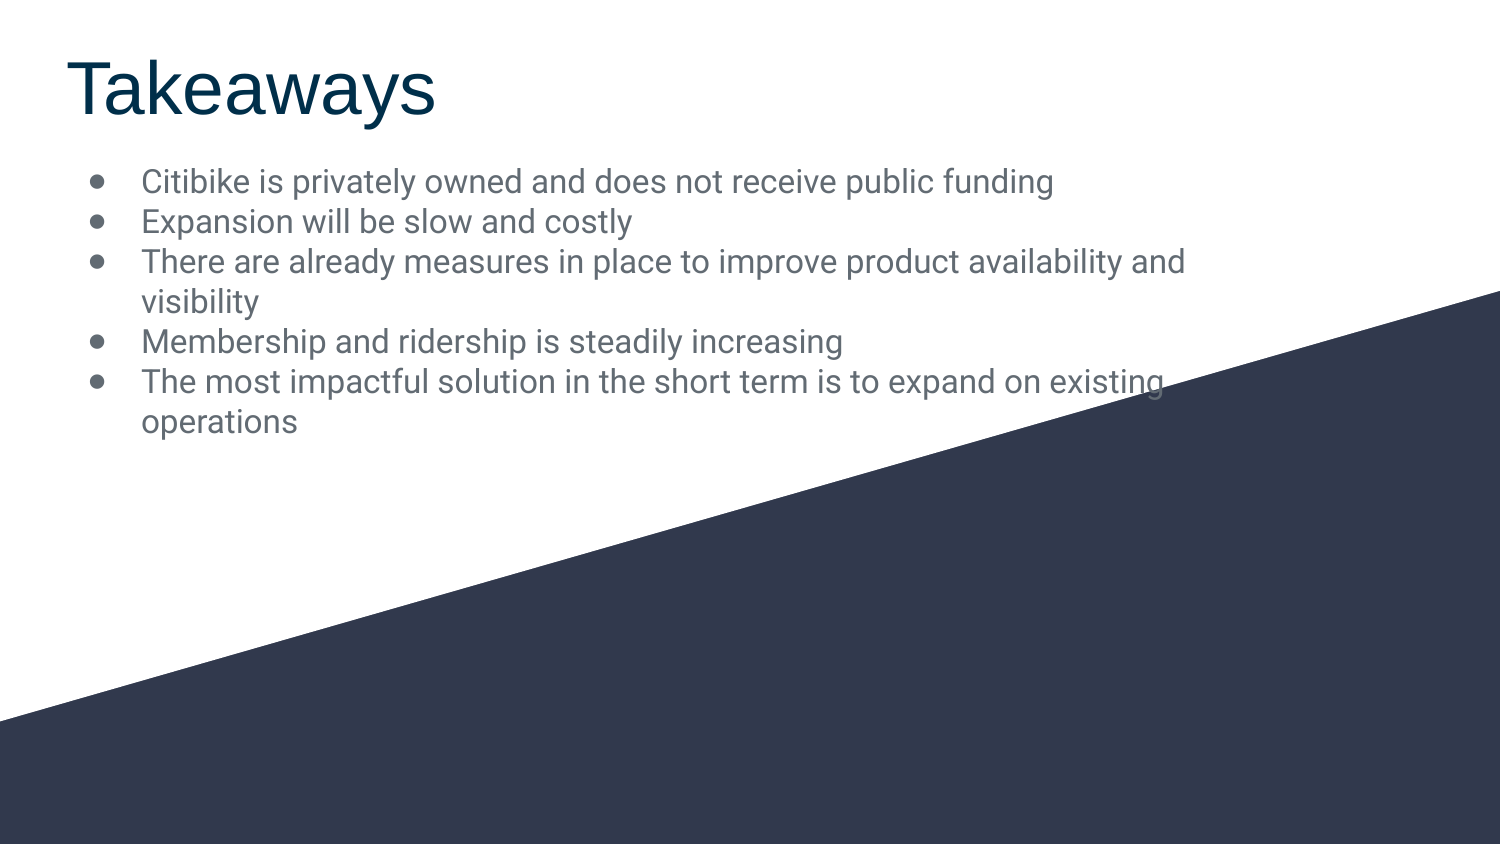

# Takeaways
Citibike is privately owned and does not receive public funding
Expansion will be slow and costly
There are already measures in place to improve product availability and visibility
Membership and ridership is steadily increasing
The most impactful solution in the short term is to expand on existing operations